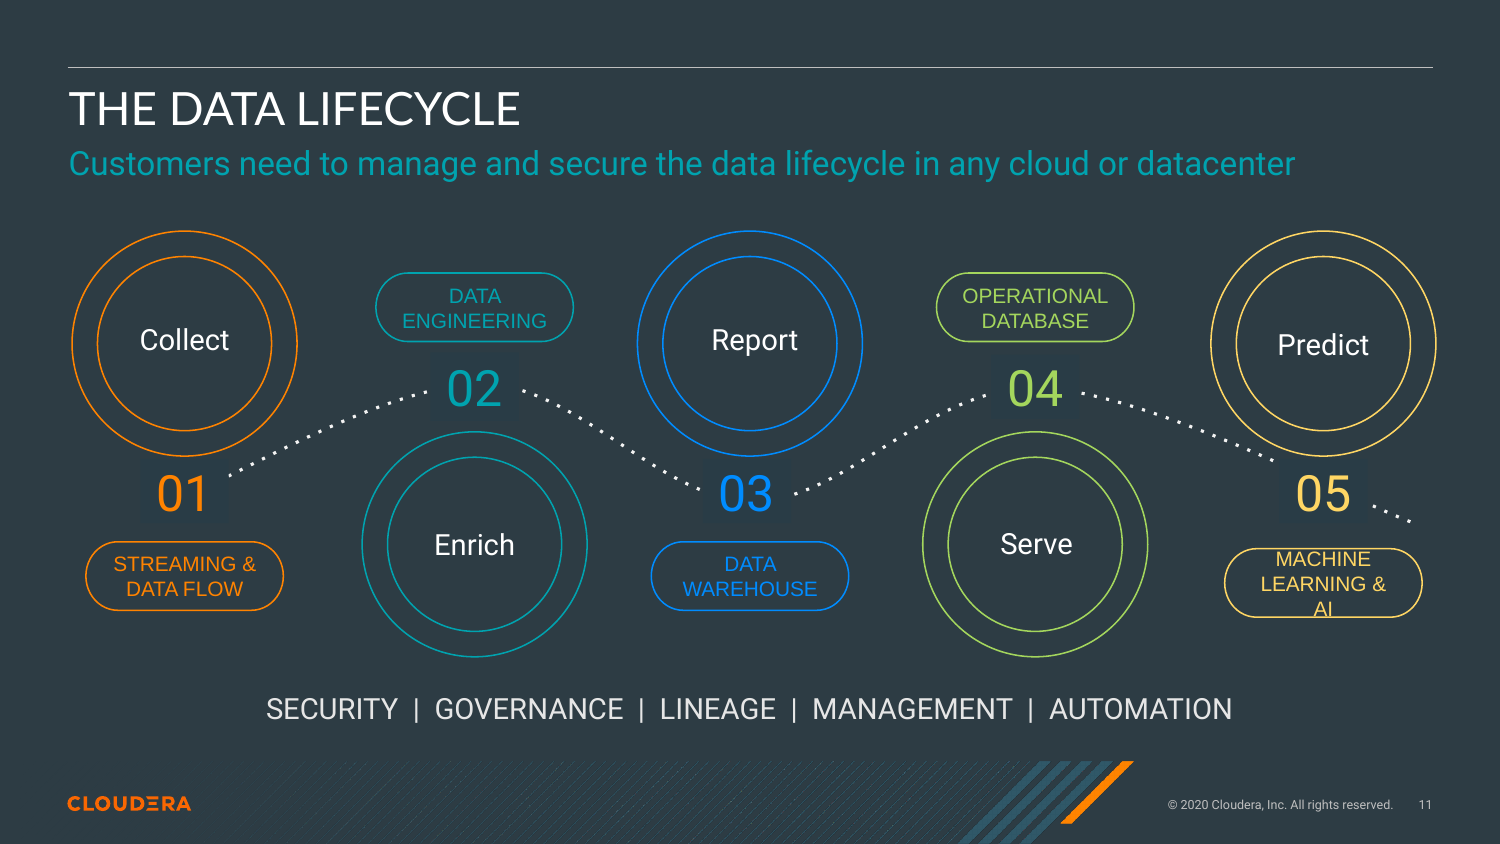

# THE DATA LIFECYCLE
Customers need to manage and secure the data lifecycle in any cloud or datacenter

DATA ENGINEERING
OPERATIONAL DATABASE
Collect
Report
Predict
02
04

01
03
05
Serve
Enrich
STREAMING & DATA FLOW
DATA WAREHOUSE
MACHINE LEARNING & AI
SECURITY  |  GOVERNANCE  |  LINEAGE  |  MANAGEMENT  |  AUTOMATION